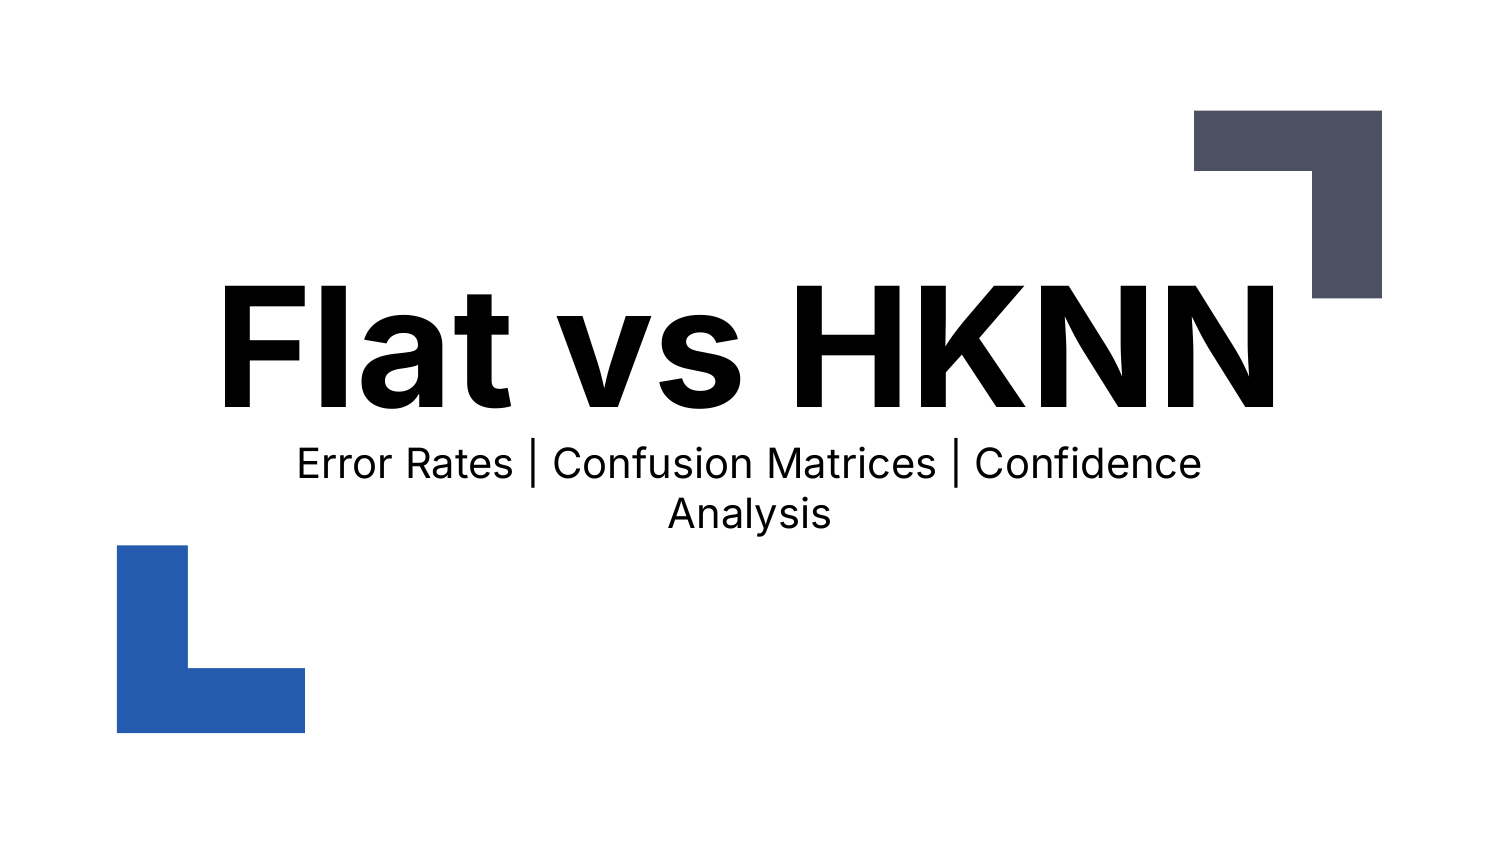

# Flat vs HKNN
Error Rates | Confusion Matrices | Confidence Analysis